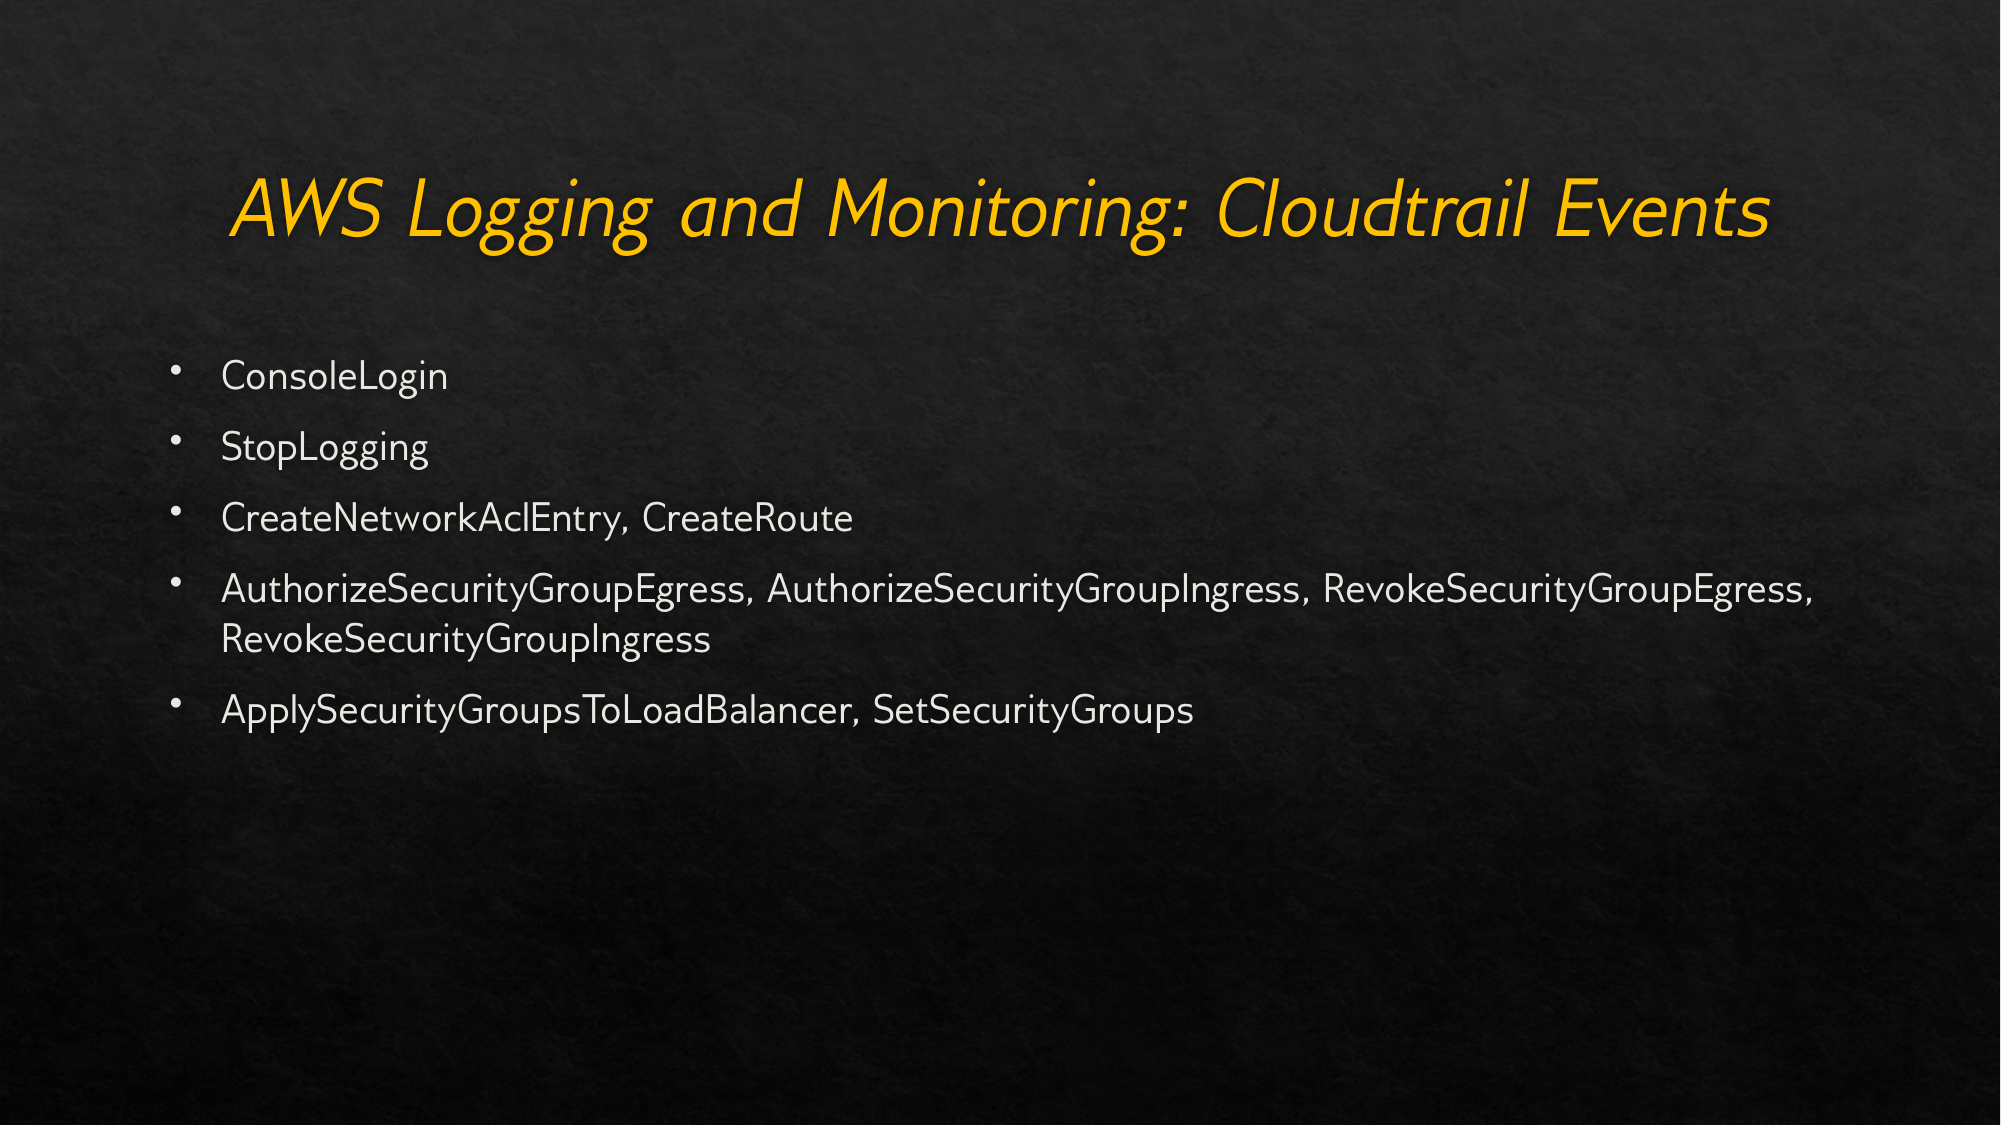

# AWS Logging and Monitoring: Cloudtrail Events
ConsoleLogin
StopLogging
CreateNetworkAclEntry, CreateRoute
AuthorizeSecurityGroupEgress, AuthorizeSecurityGroupIngress, RevokeSecurityGroupEgress, RevokeSecurityGroupIngress
ApplySecurityGroupsToLoadBalancer, SetSecurityGroups